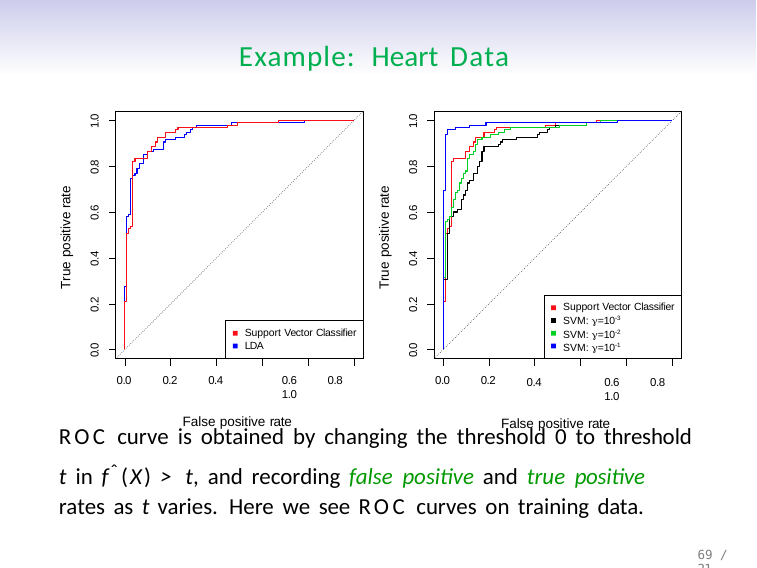

# Example: Heart Data
1.0
1.0

0.8
0.8
True positive rate
True positive rate
0.6
0.6
0.4
0.4
0.2
0.2
Support Vector Classifier SVM: γ=10−3
SVM: γ=10−2
SVM: γ=10−1

0.4	0.6	0.8	1.0
False positive rate
Support Vector Classifier LDA

0.4	0.6	0.8	1.0
False positive rate
0.0
0.0

0.0
0.2
0.0
0.2
ROC curve is obtained by changing the threshold 0 to threshold t in fˆ(X) > t, and recording false positive and true positive rates as t varies. Here we see ROC curves on training data.
69 / 21